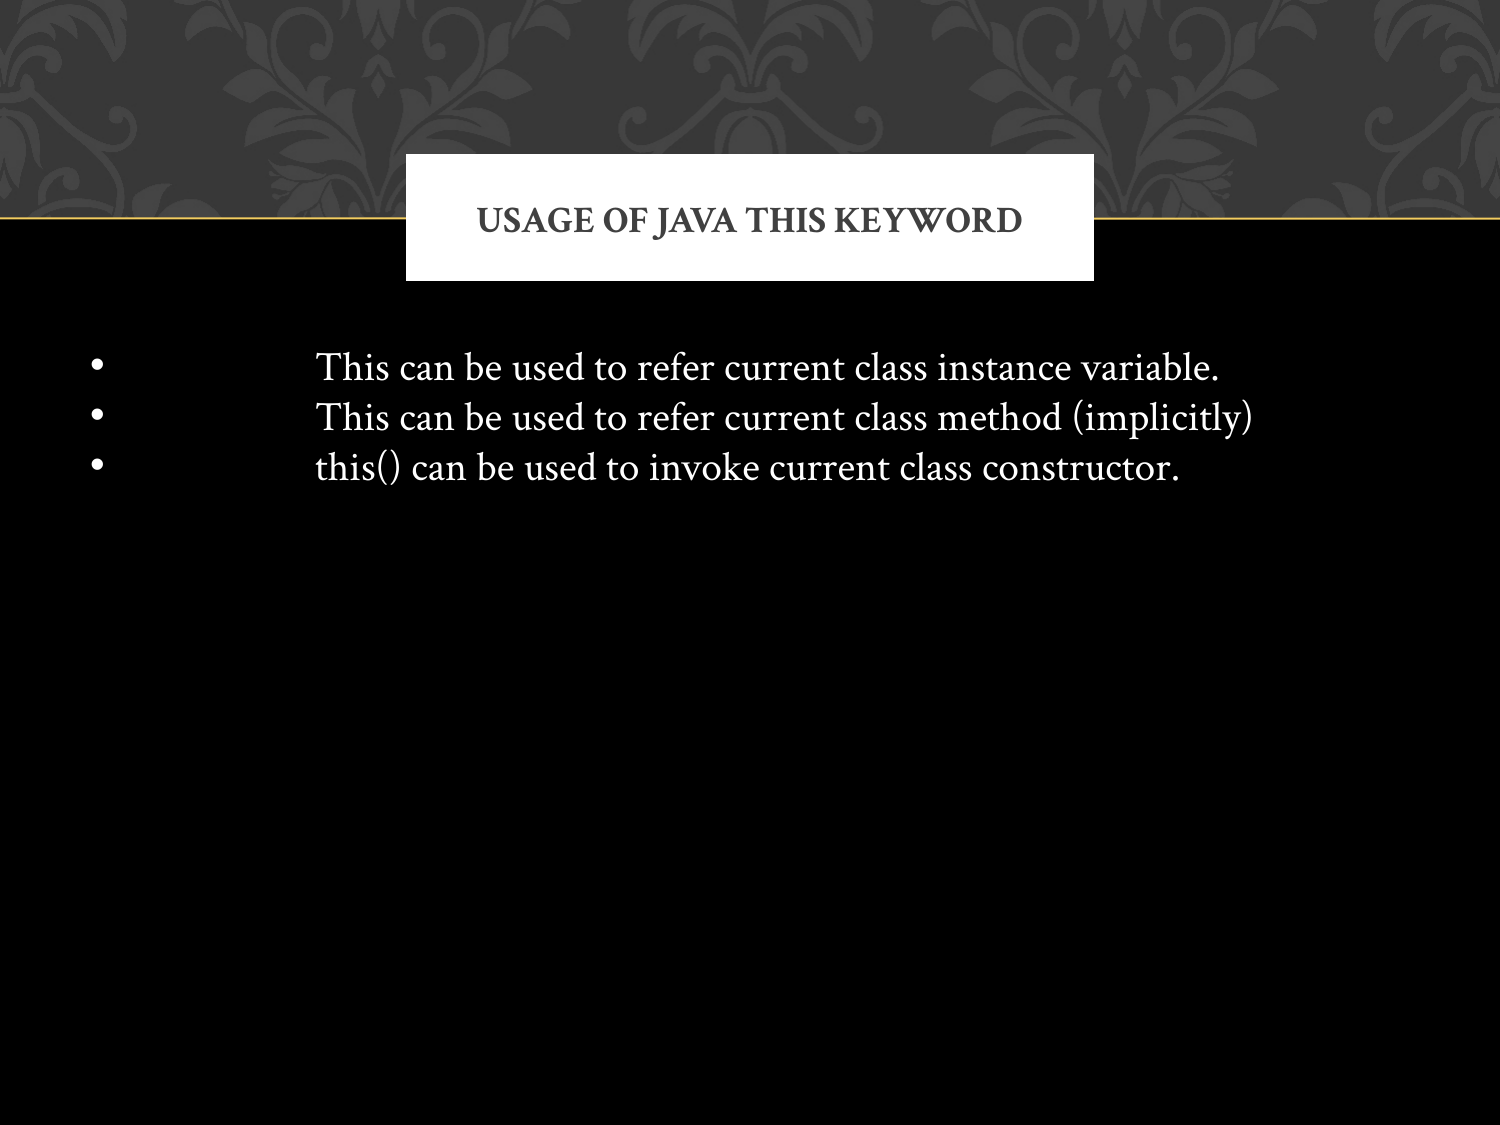

This can be used to refer current class instance variable.
This can be used to refer current class method (implicitly)
this() can be used to invoke current class constructor.

# Usage of java this keyword